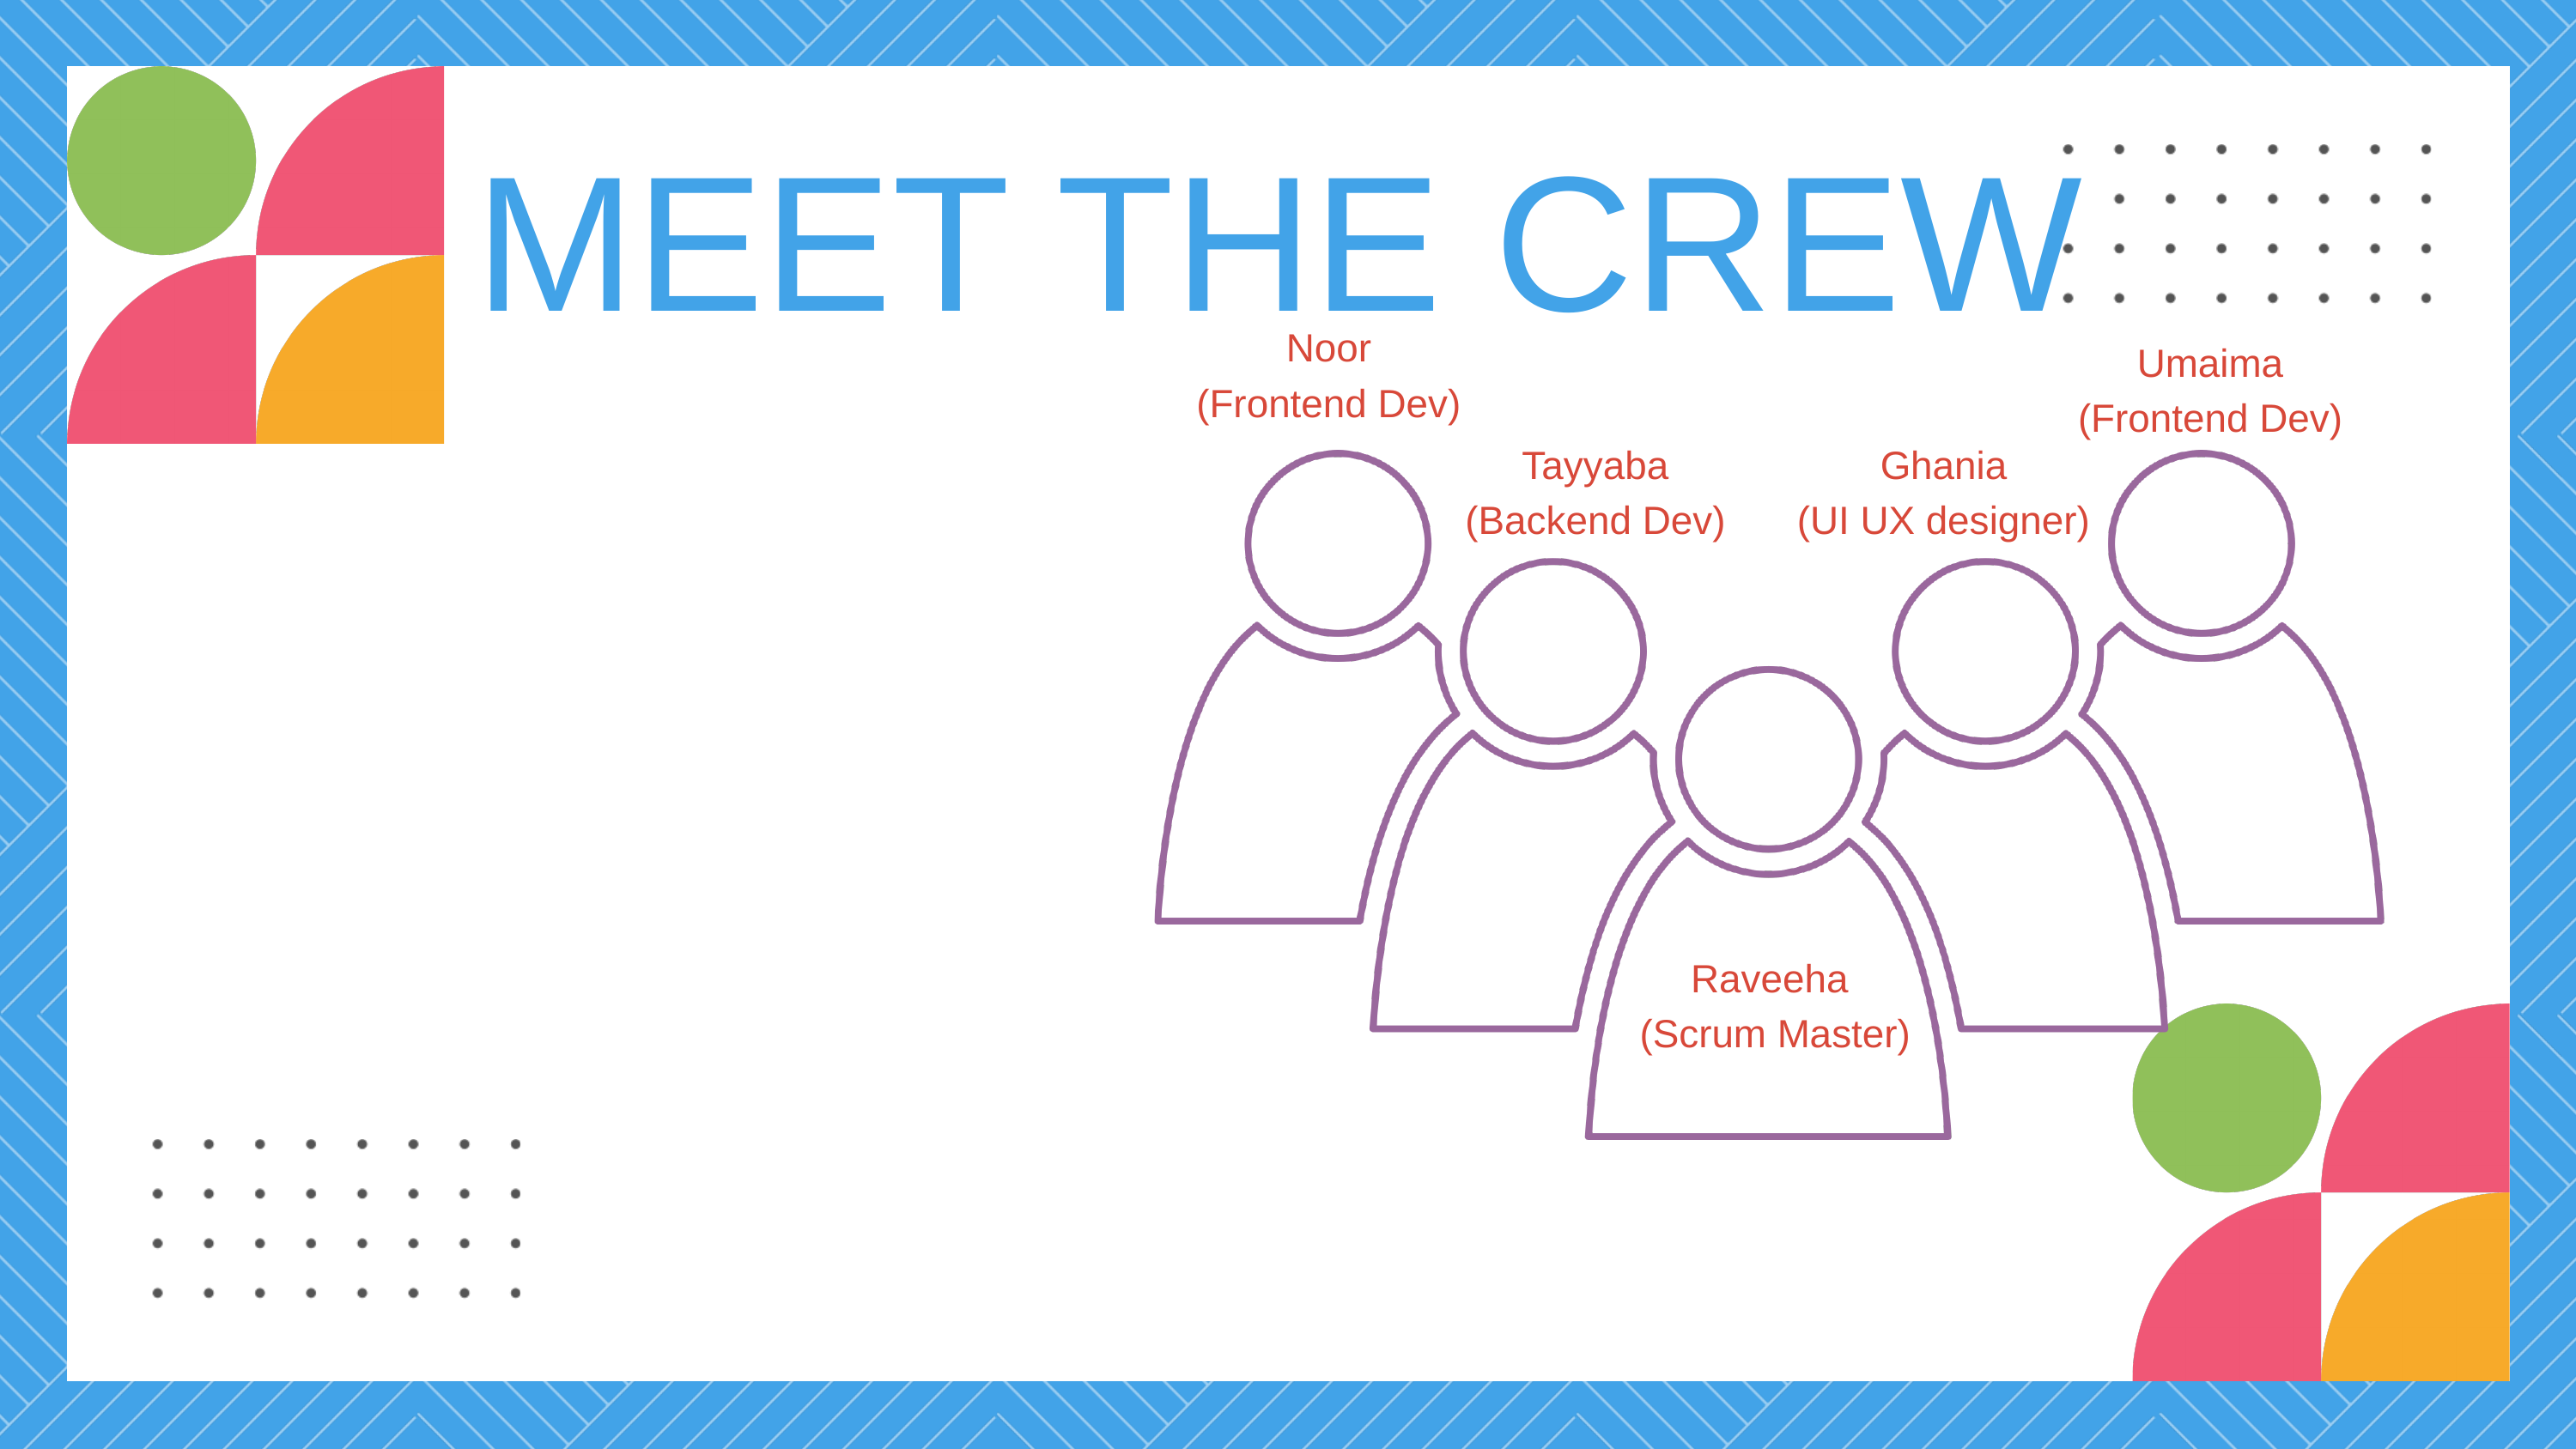

MEET THE CREW

Noor
(Frontend Dev)
Umaima
(Frontend Dev)
Tayyaba
(Backend Dev)
Ghania
(UI UX designer)

Raveeha
 (Scrum Master)